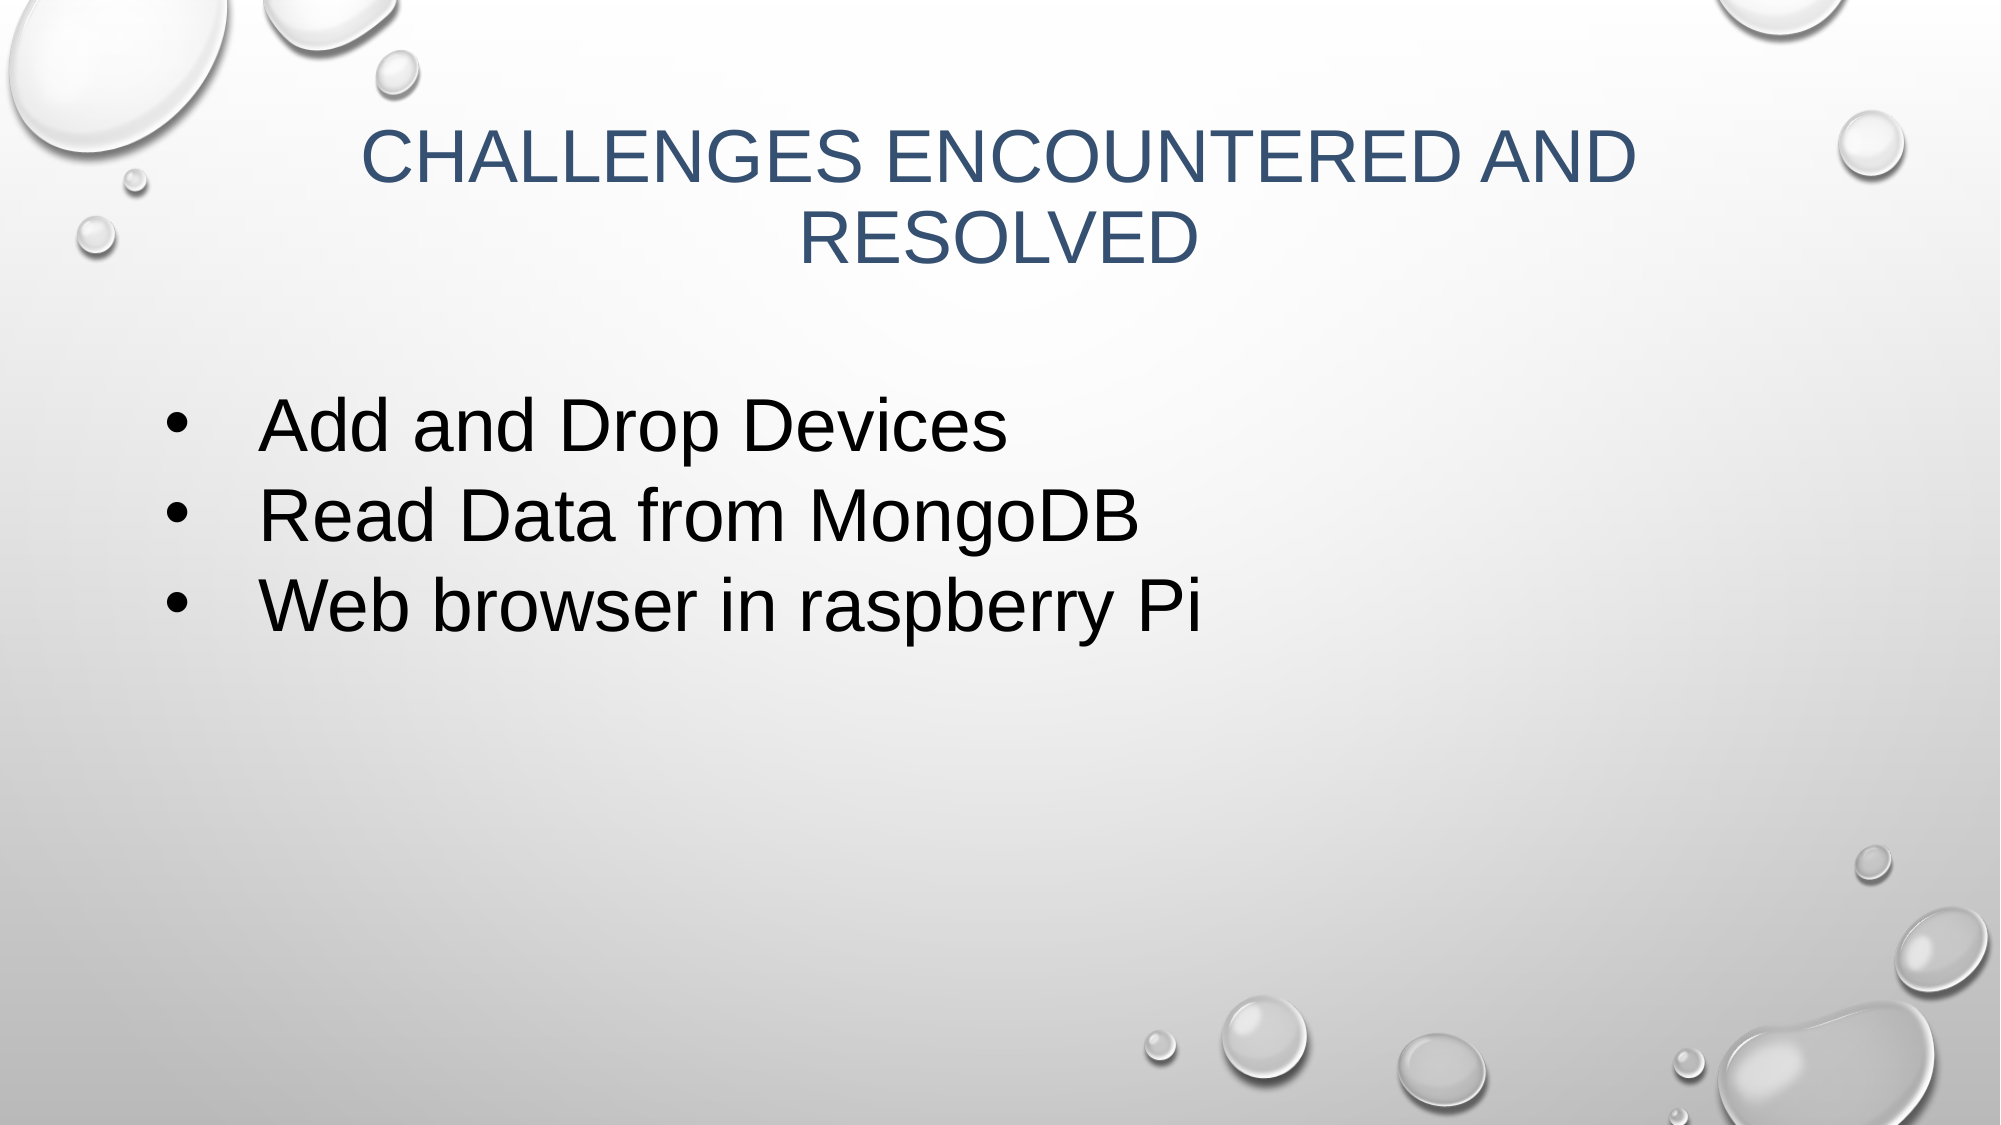

# Challenges Encountered and Resolved
Add and Drop Devices
Read Data from MongoDB
Web browser in raspberry Pi